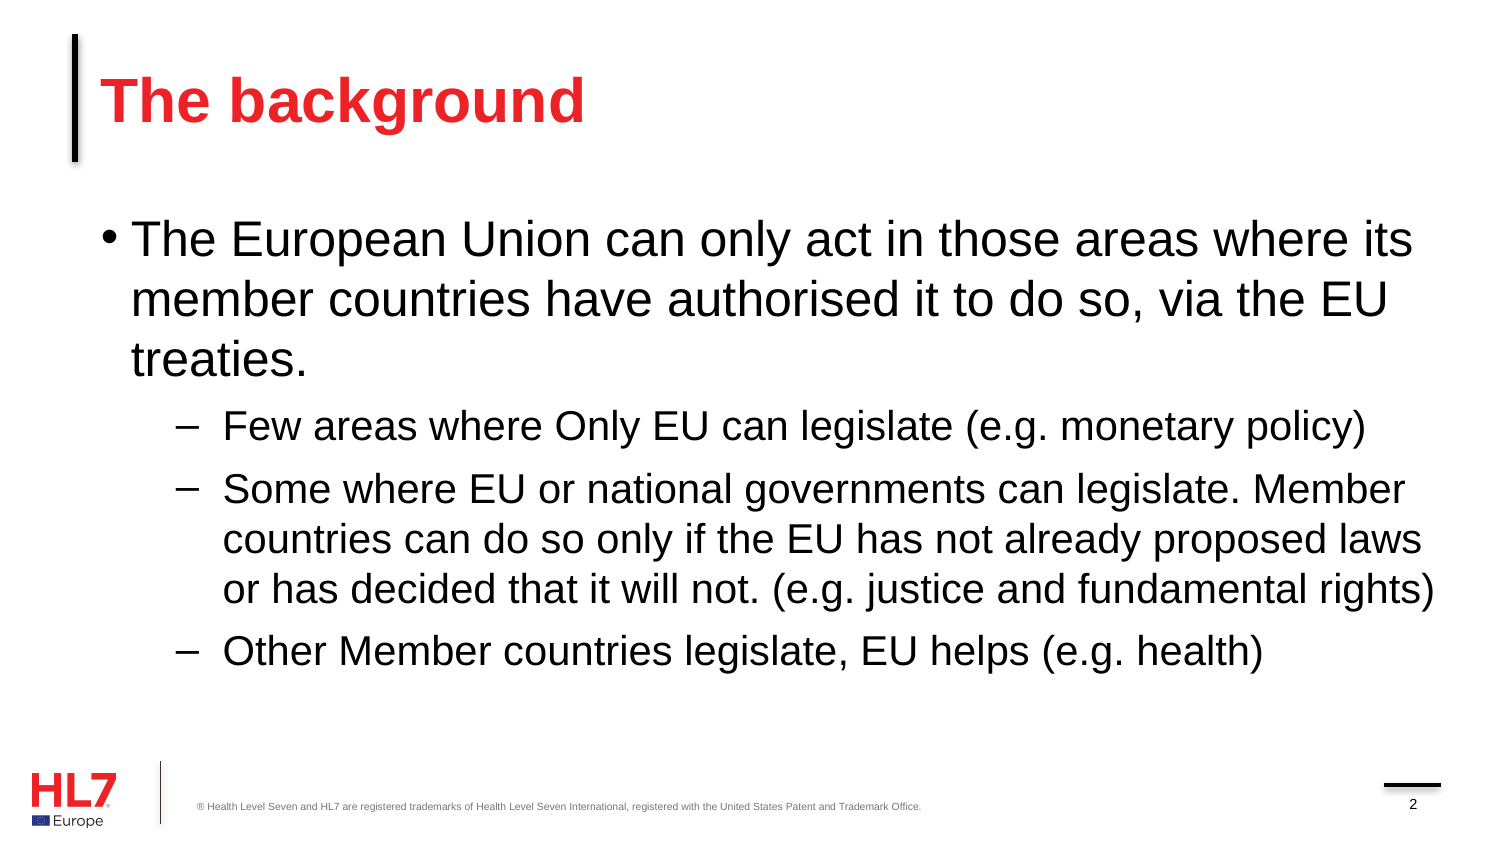

# The background
The European Union can only act in those areas where its member countries have authorised it to do so, via the EU treaties.
Few areas where Only EU can legislate (e.g. monetary policy)
Some where EU or national governments can legislate. Member countries can do so only if the EU has not already proposed laws or has decided that it will not. (e.g. justice and fundamental rights)
Other Member countries legislate, EU helps (e.g. health)

® Health Level Seven and HL7 are registered trademarks of Health Level Seven International, registered with the United States Patent and Trademark Office.
2